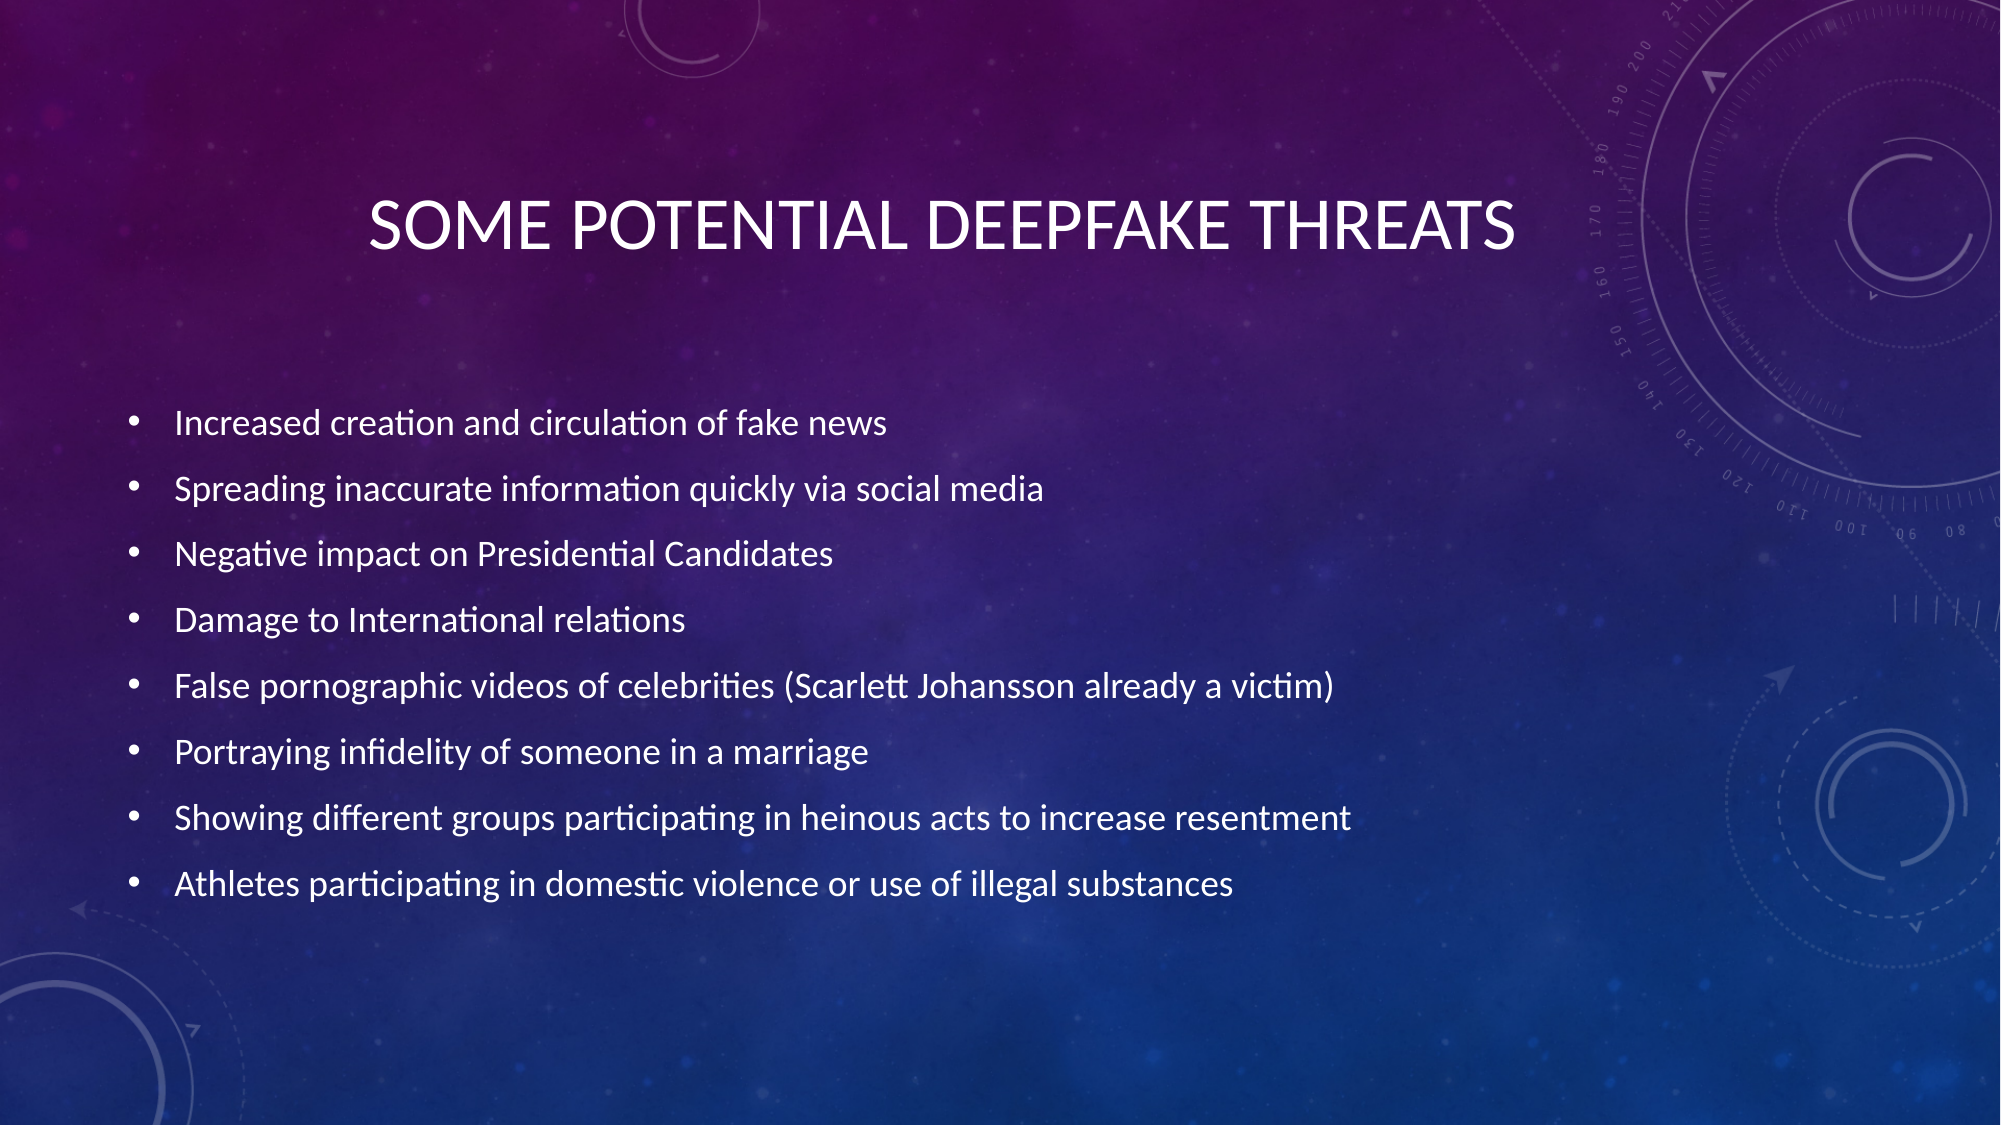

# Some Potential deepfake threats
Increased creation and circulation of fake news
Spreading inaccurate information quickly via social media
Negative impact on Presidential Candidates
Damage to International relations
False pornographic videos of celebrities (Scarlett Johansson already a victim)
Portraying infidelity of someone in a marriage
Showing different groups participating in heinous acts to increase resentment
Athletes participating in domestic violence or use of illegal substances